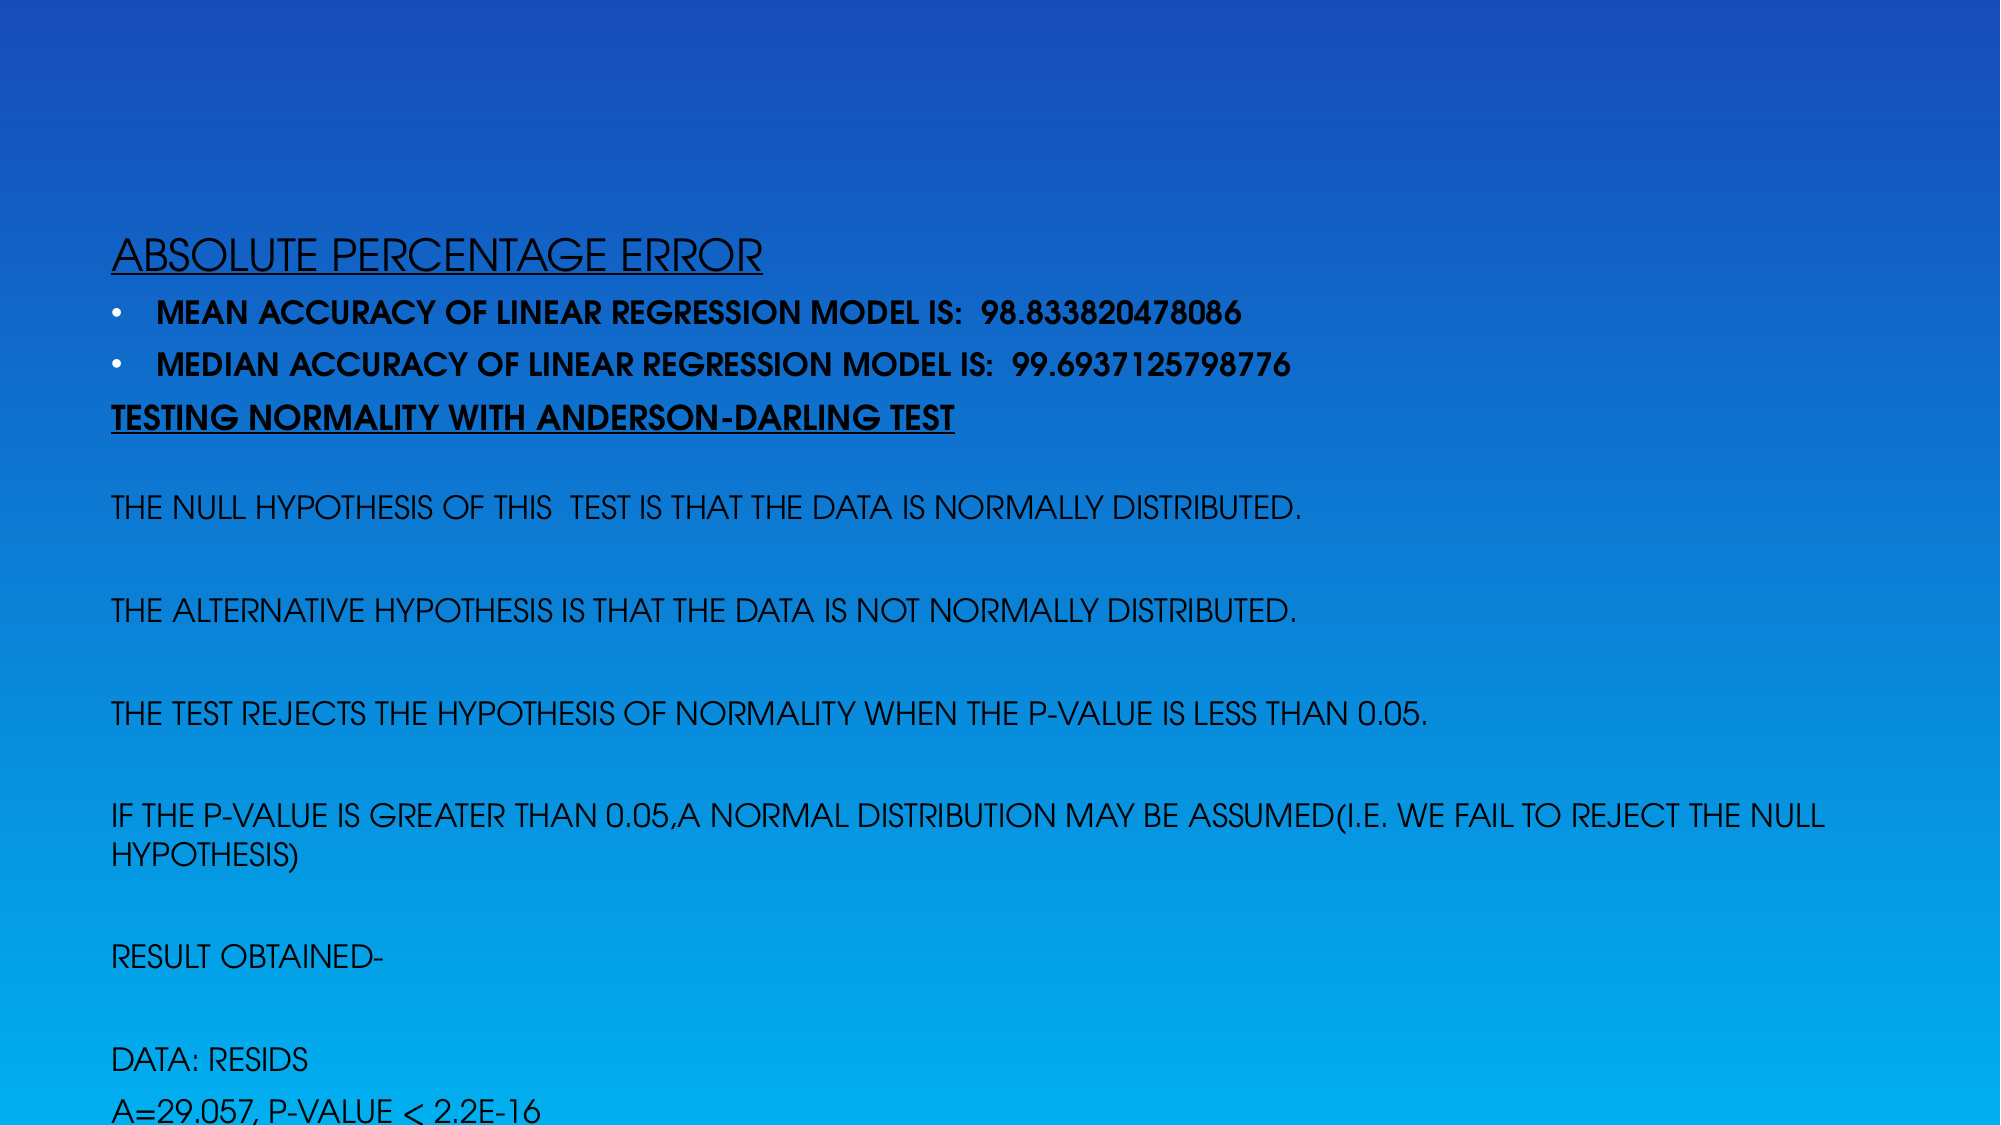

Absolute percentage error
Mean Accuracy of Linear Regression Model is:  98.833820478086
Median Accuracy of Linear Regression Model is:  99.6937125798776
Testing Normality with Anderson-Darling test

The null hypothesis of this  test is that the data is normally distributed.

The alternative hypothesis is that the data is not normally distributed.

The test rejects the hypothesis of normality when the p-value is less than 0.05.

If the p-value is greater than 0.05,a normal distribution may be assumed(i.e. we fail to reject the null hypothesis)

Result obtained-

data: resids
A=29.057, p-value < 2.2e-16